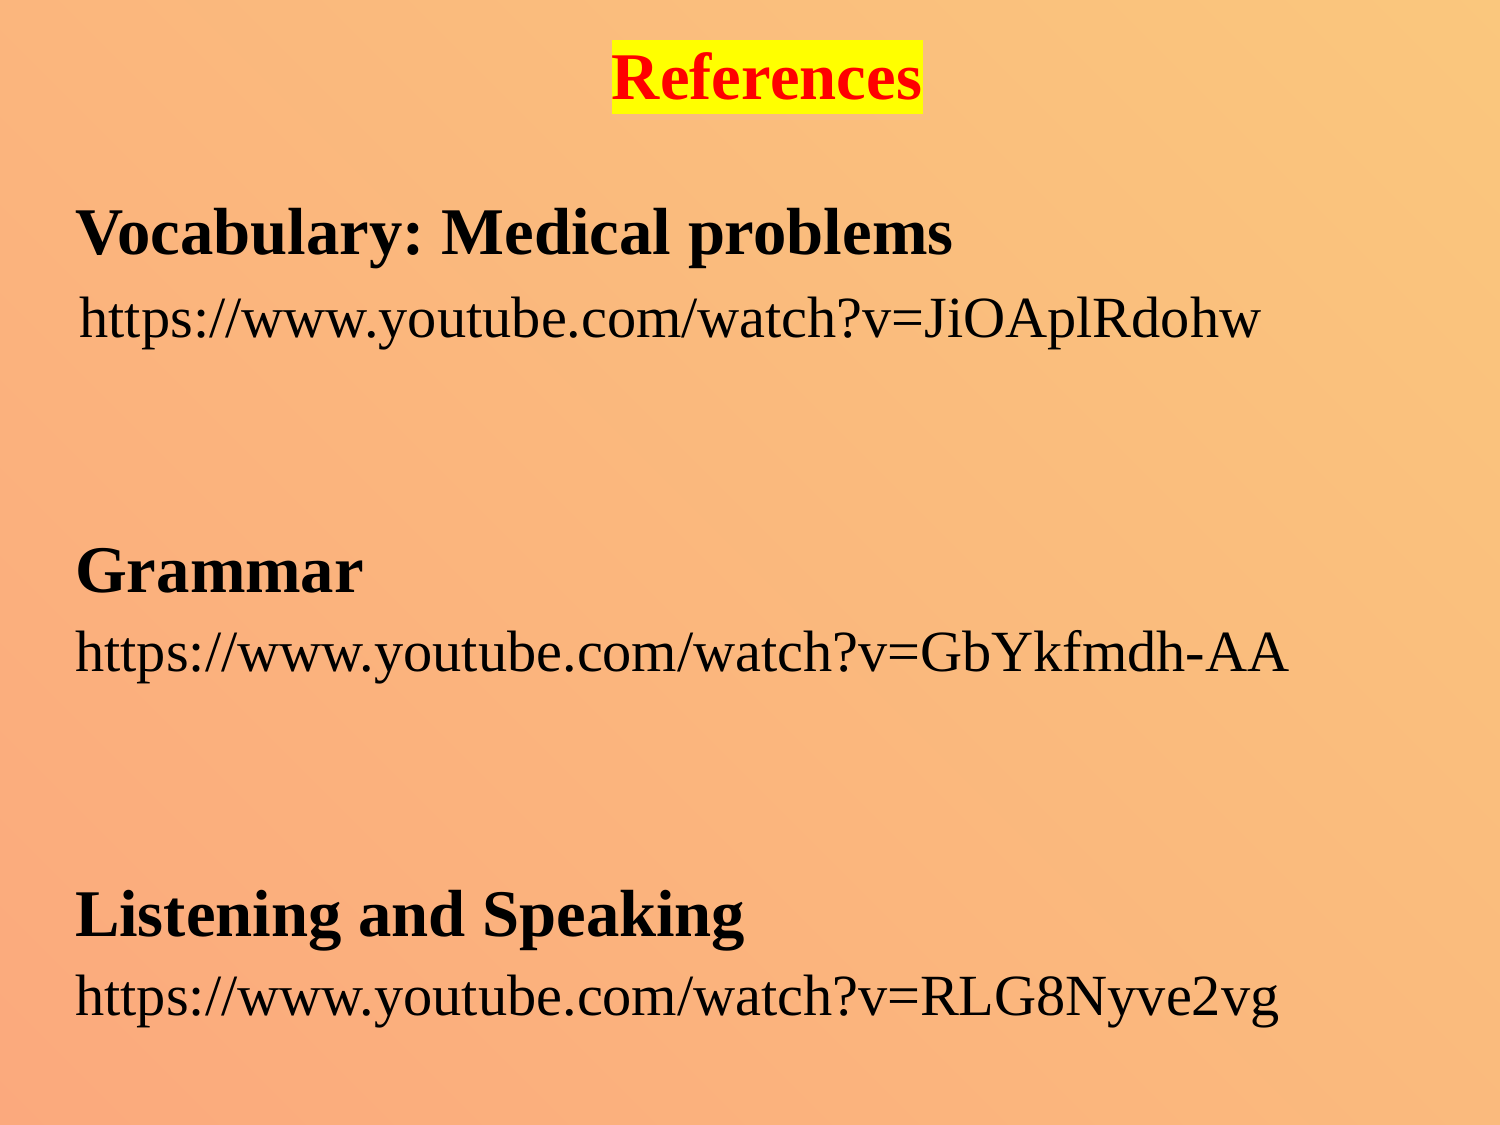

References
Vocabulary: Medical problems
https://www.youtube.com/watch?v=JiOAplRdohw
Grammar
https://www.youtube.com/watch?v=GbYkfmdh-AA
Listening and Speaking
https://www.youtube.com/watch?v=RLG8Nyve2vg